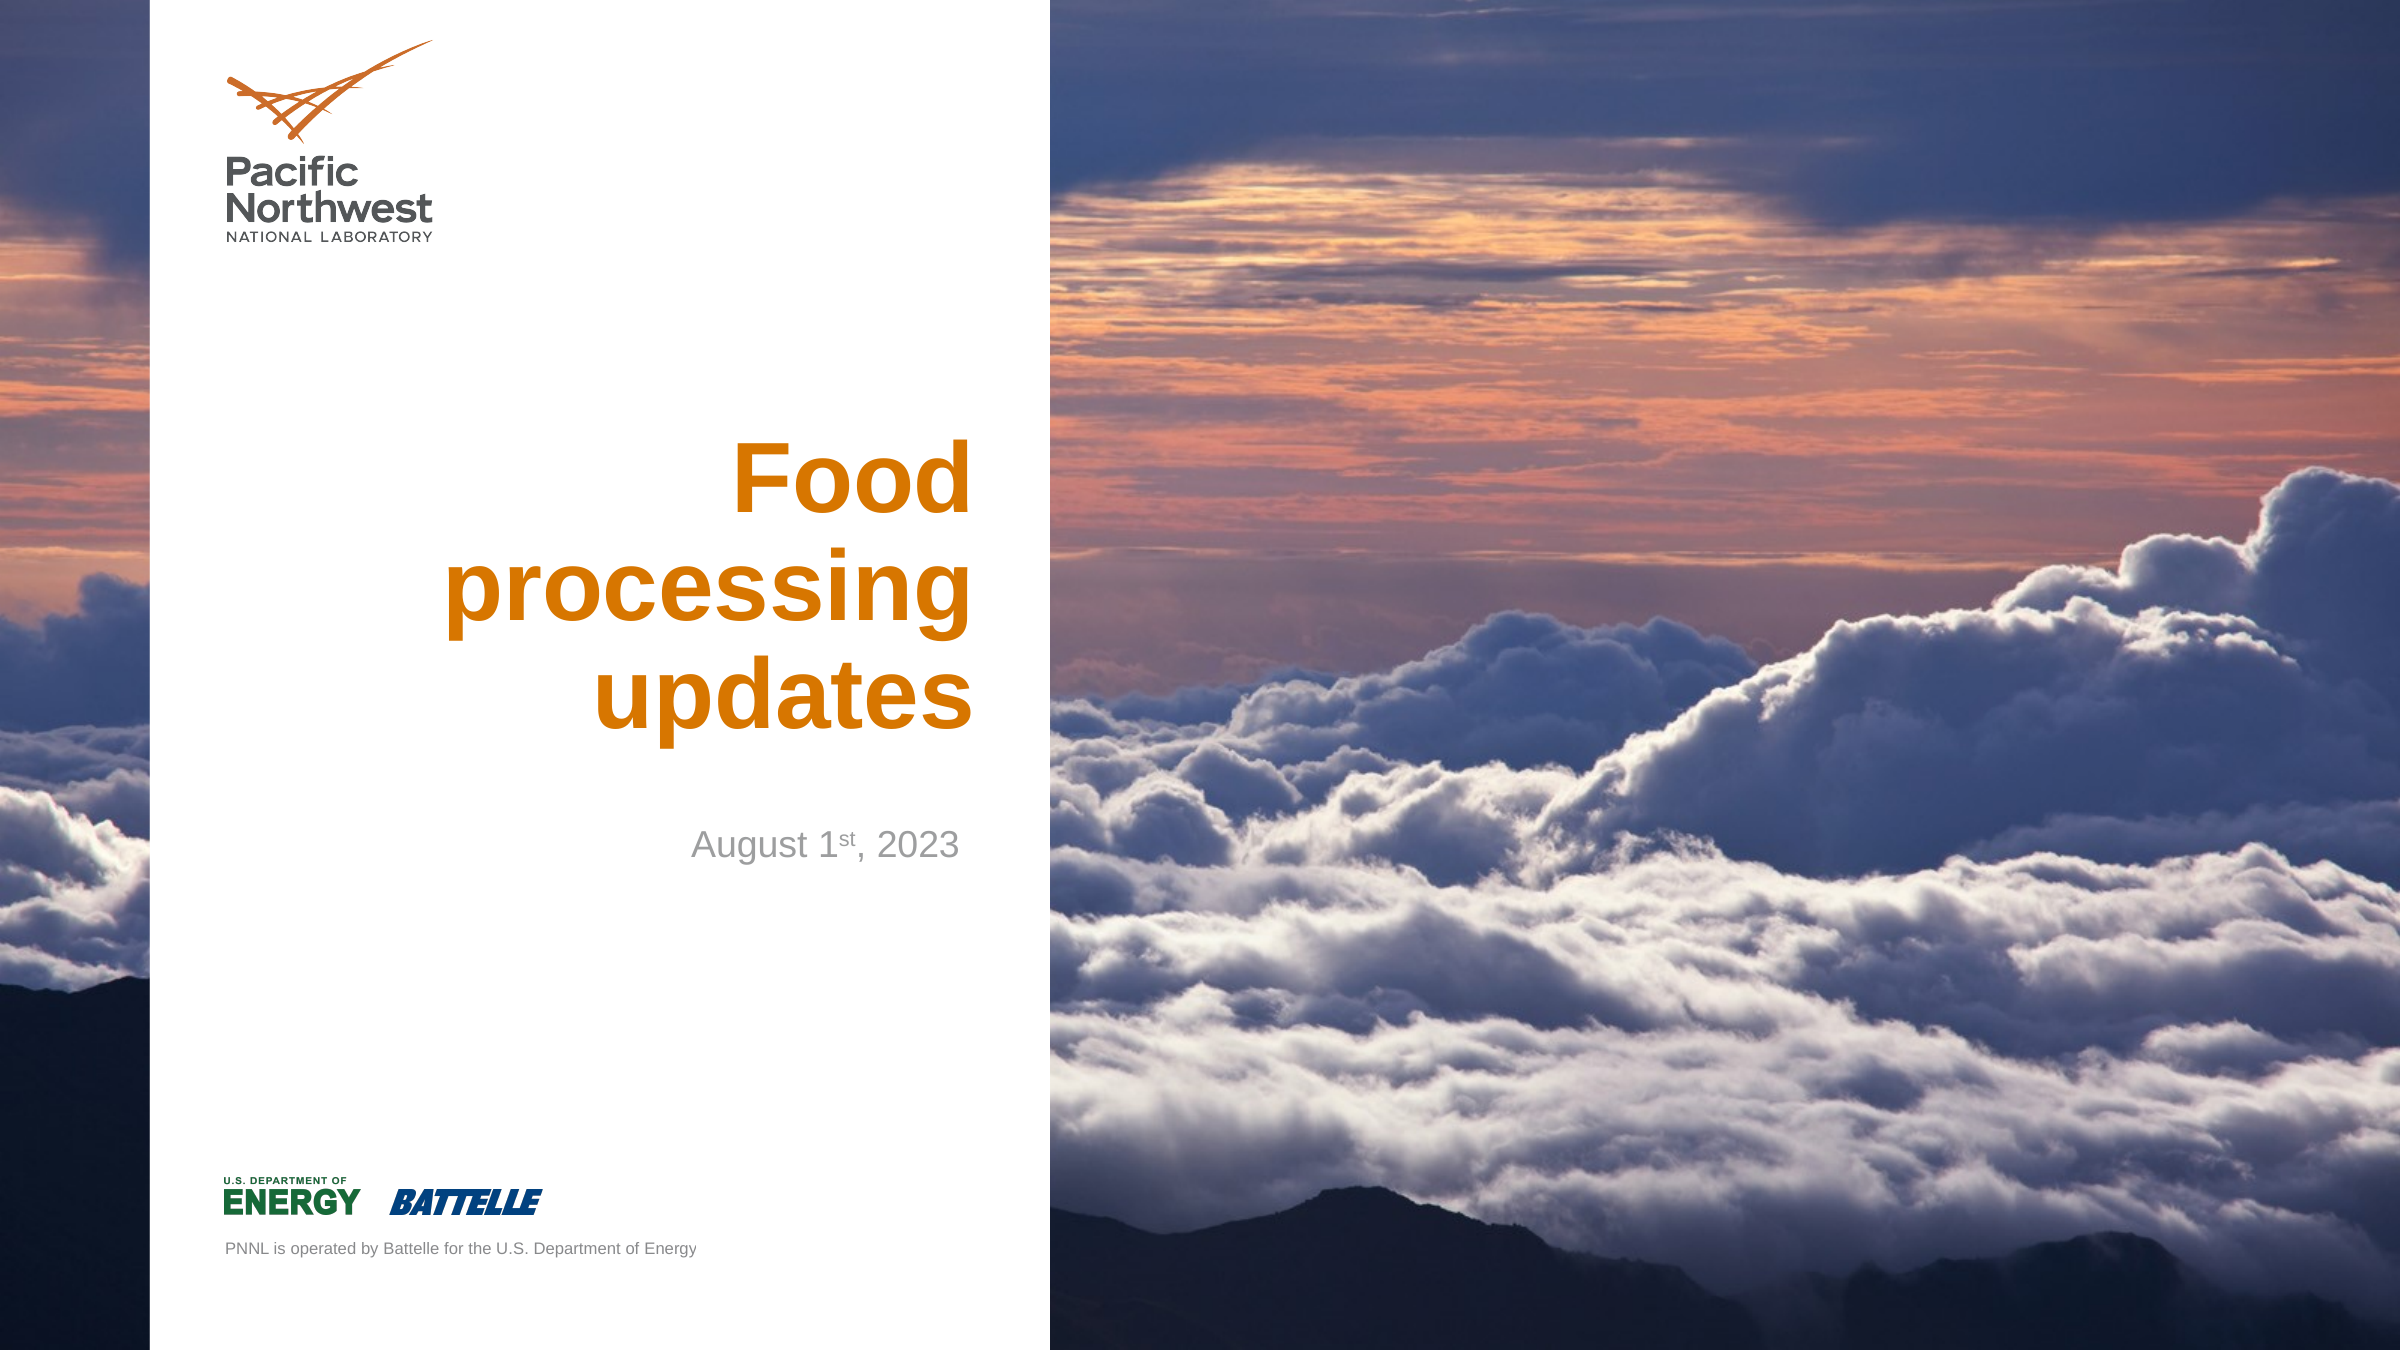

# Food processing updates
August 1st, 2023